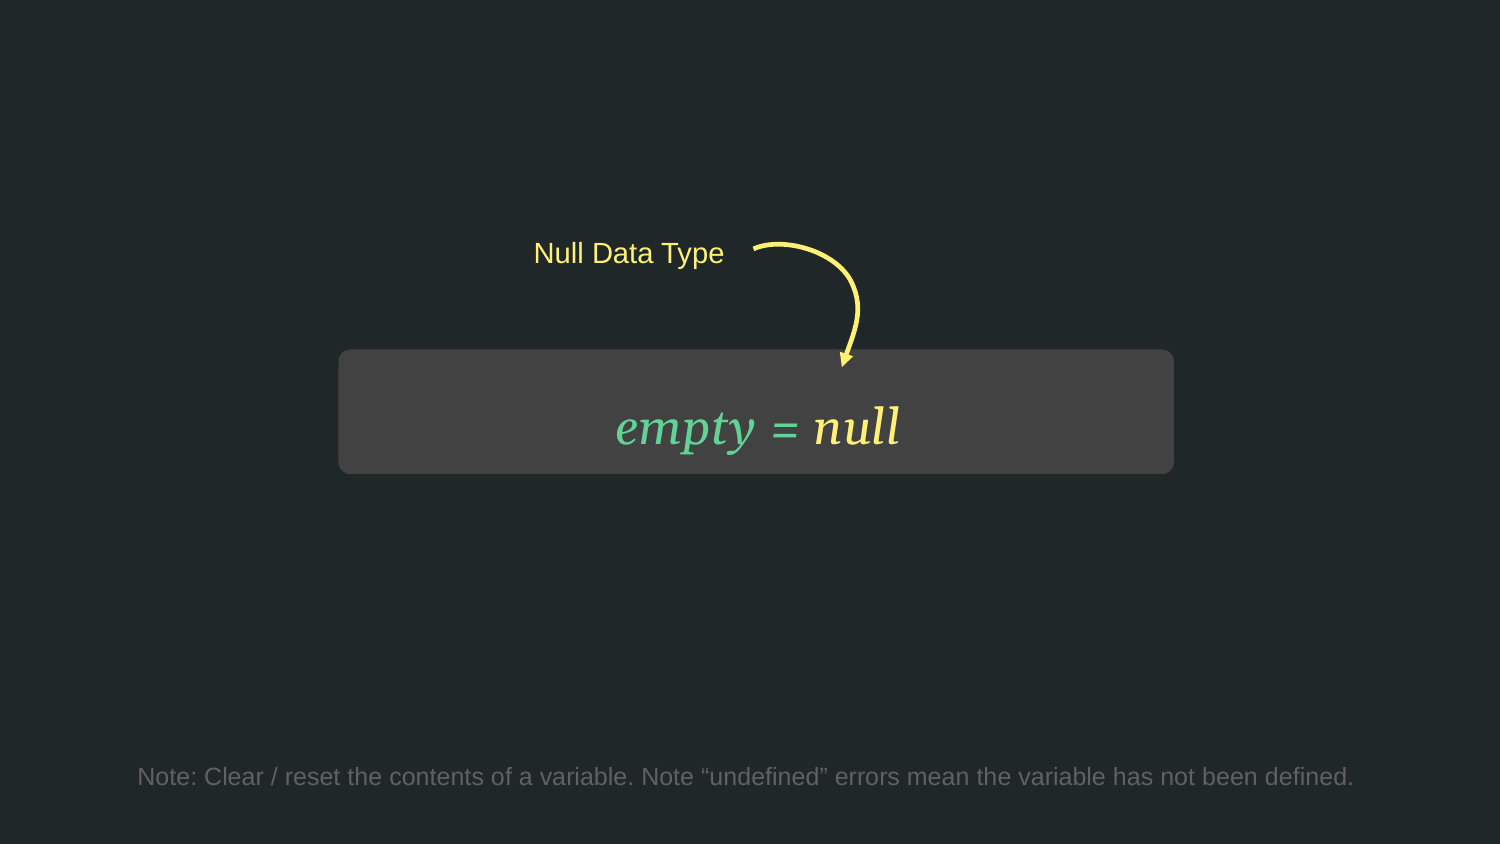

# empty = null
Null Data Type

Note: Clear / reset the contents of a variable. Note “undefined” errors mean the variable has not been defined.